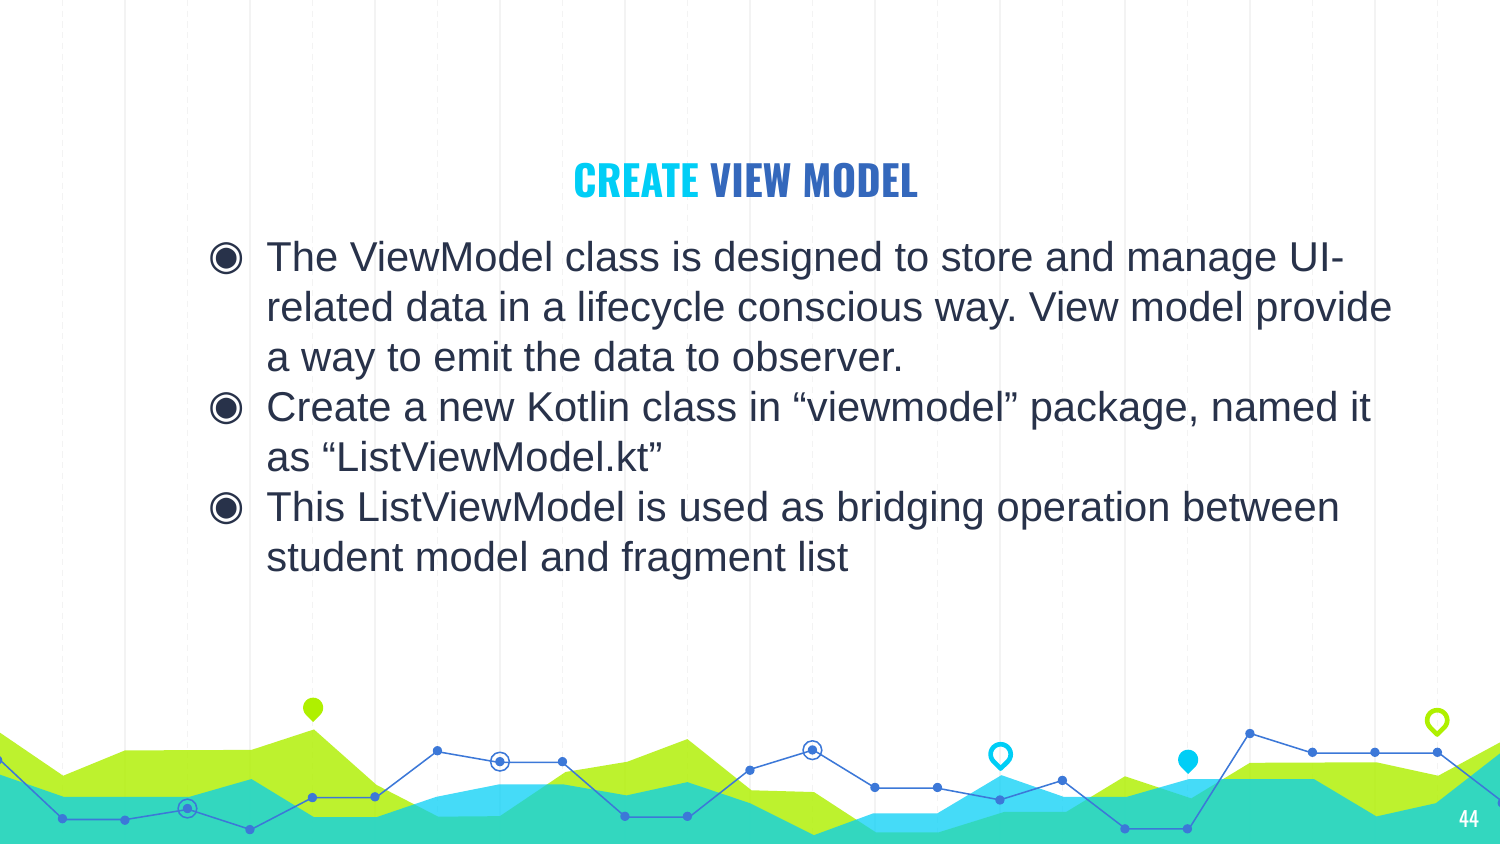

# CREATE VIEW MODEL
The ViewModel class is designed to store and manage UI-related data in a lifecycle conscious way. View model provide a way to emit the data to observer.
Create a new Kotlin class in “viewmodel” package, named it as “ListViewModel.kt”
This ListViewModel is used as bridging operation between student model and fragment list

44